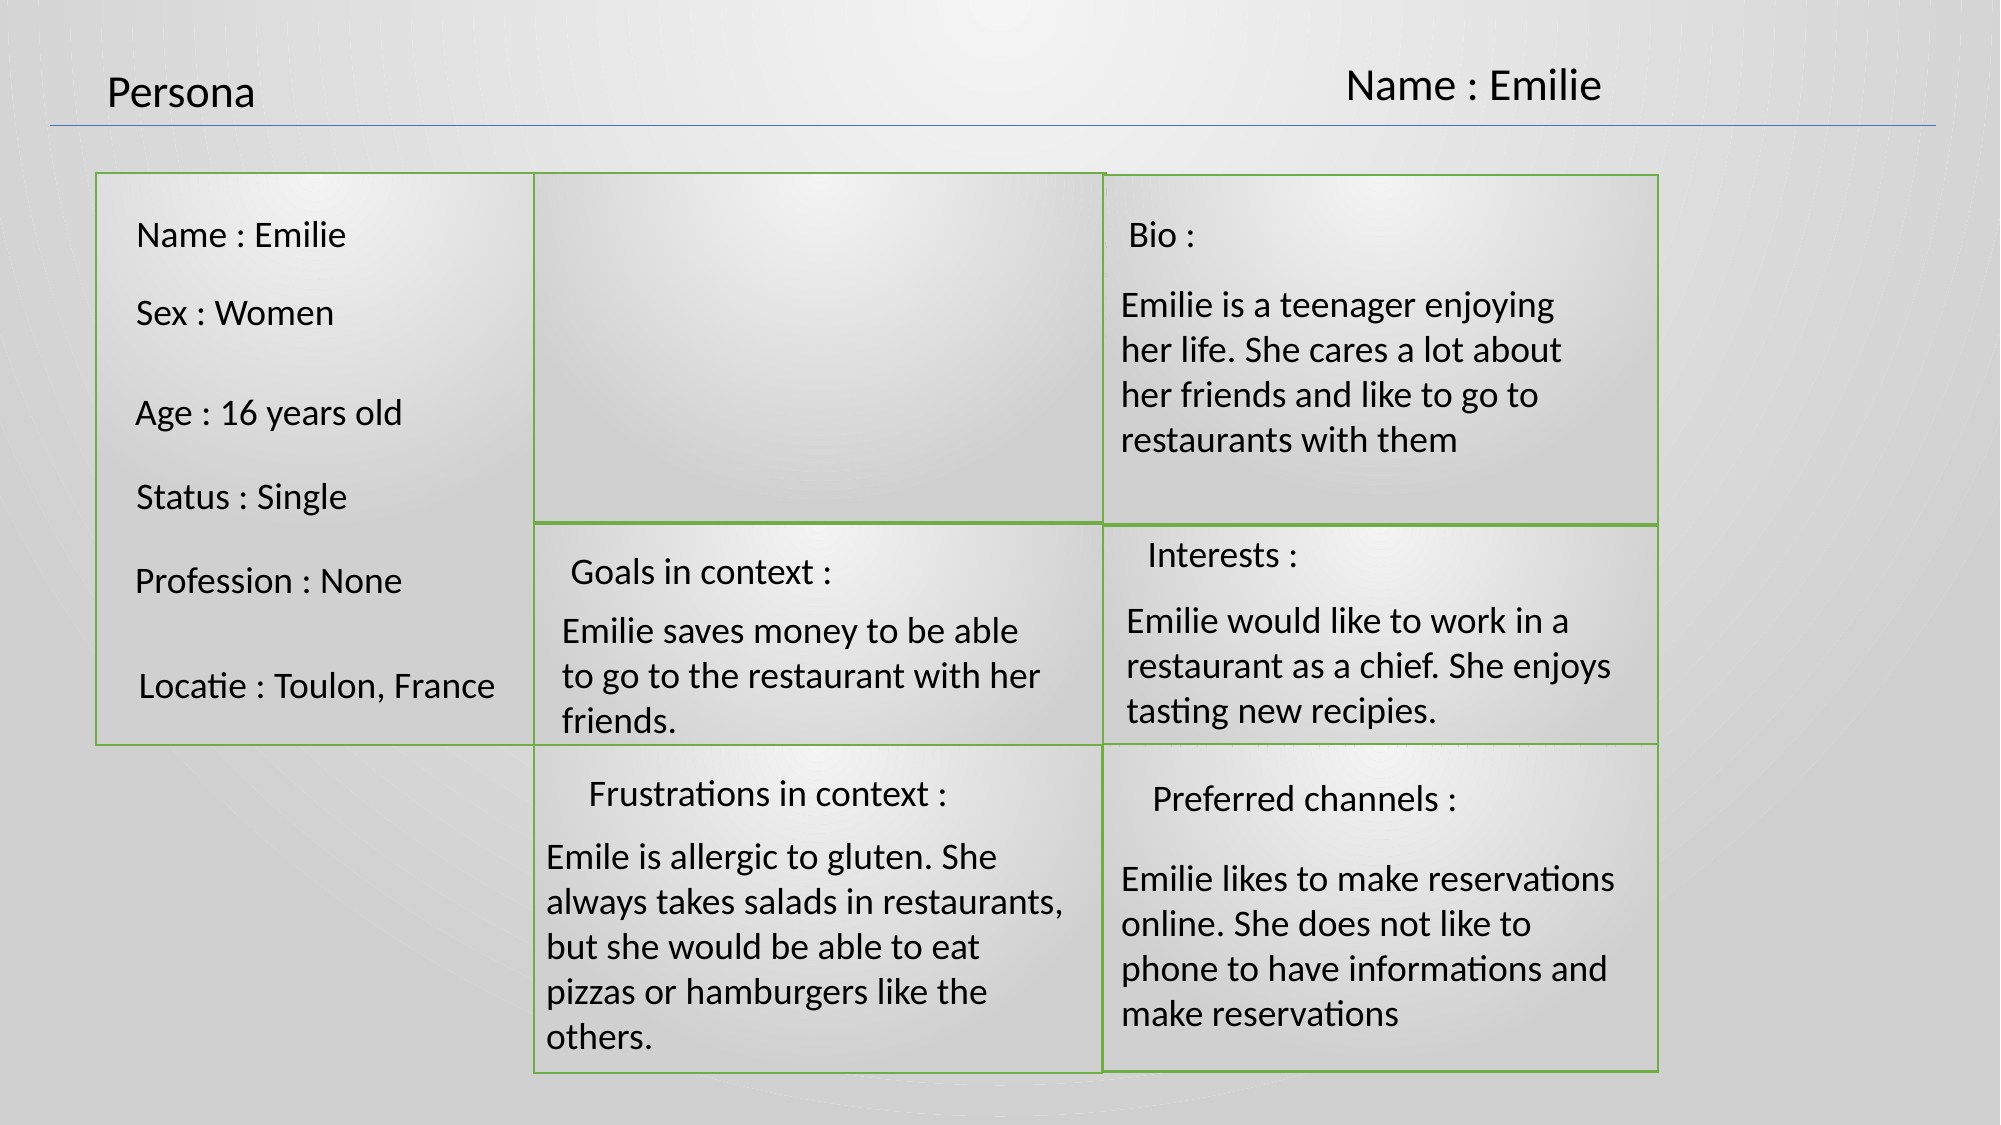

Name : Emilie
Persona

Bio :
Name : Emilie
Emilie is a teenager enjoying her life. She cares a lot about her friends and like to go to restaurants with them
Sex : Women

Age : 16 years old
Status : Single
Interests :
Goals in context :
Profession : None
Emilie would like to work in a restaurant as a chief. She enjoys tasting new recipies.
Emilie saves money to be able to go to the restaurant with her friends.

Locatie : Toulon, France
Frustrations in context :
Preferred channels :
Emile is allergic to gluten. She always takes salads in restaurants, but she would be able to eat pizzas or hamburgers like the others.
Emilie likes to make reservations online. She does not like to phone to have informations and make reservations